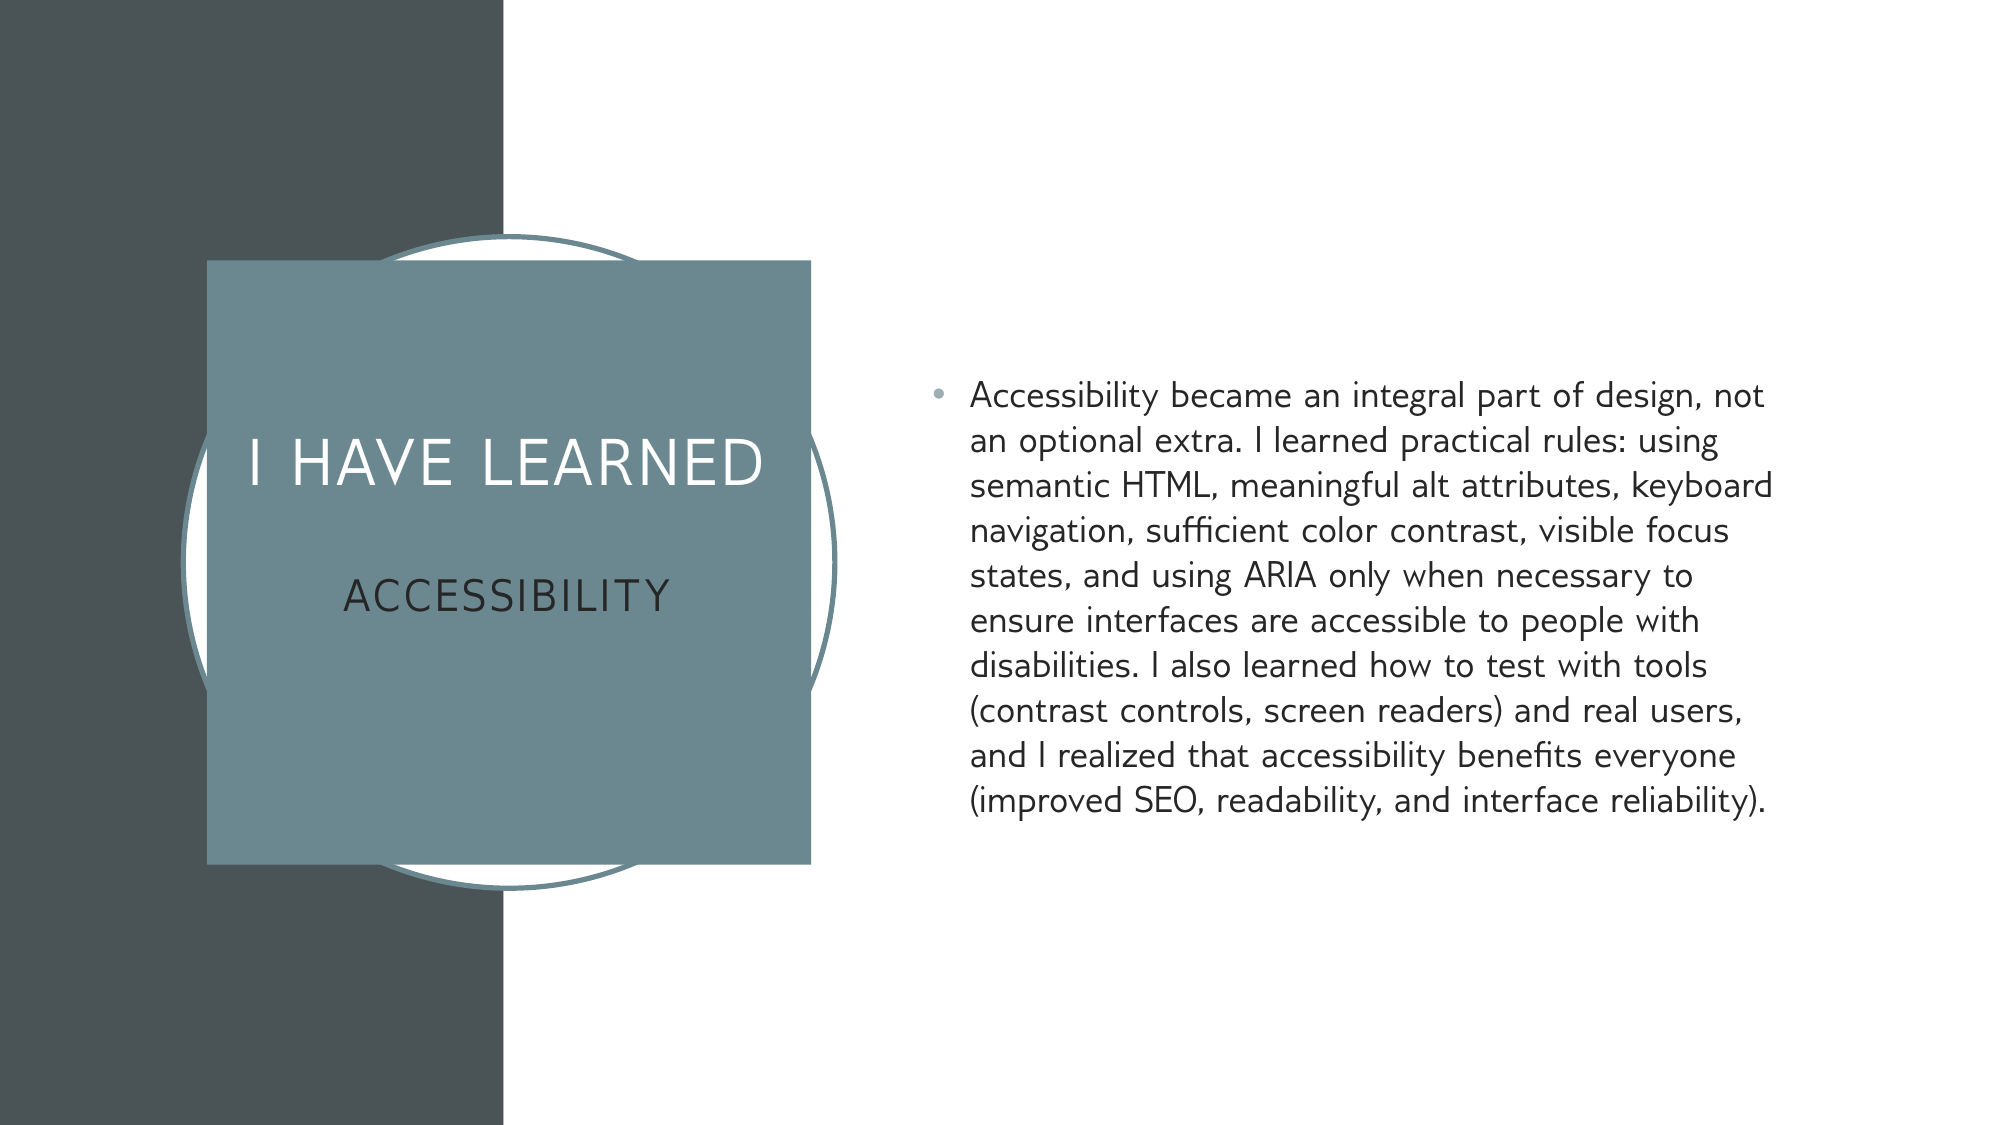

Accessibility became an integral part of design, not an optional extra. I learned practical rules: using semantic HTML, meaningful alt attributes, keyboard navigation, sufficient color contrast, visible focus states, and using ARIA only when necessary to ensure interfaces are accessible to people with disabilities. I also learned how to test with tools (contrast controls, screen readers) and real users, and I realized that accessibility benefits everyone (improved SEO, readability, and interface reliability).

# I have learned Accessibility